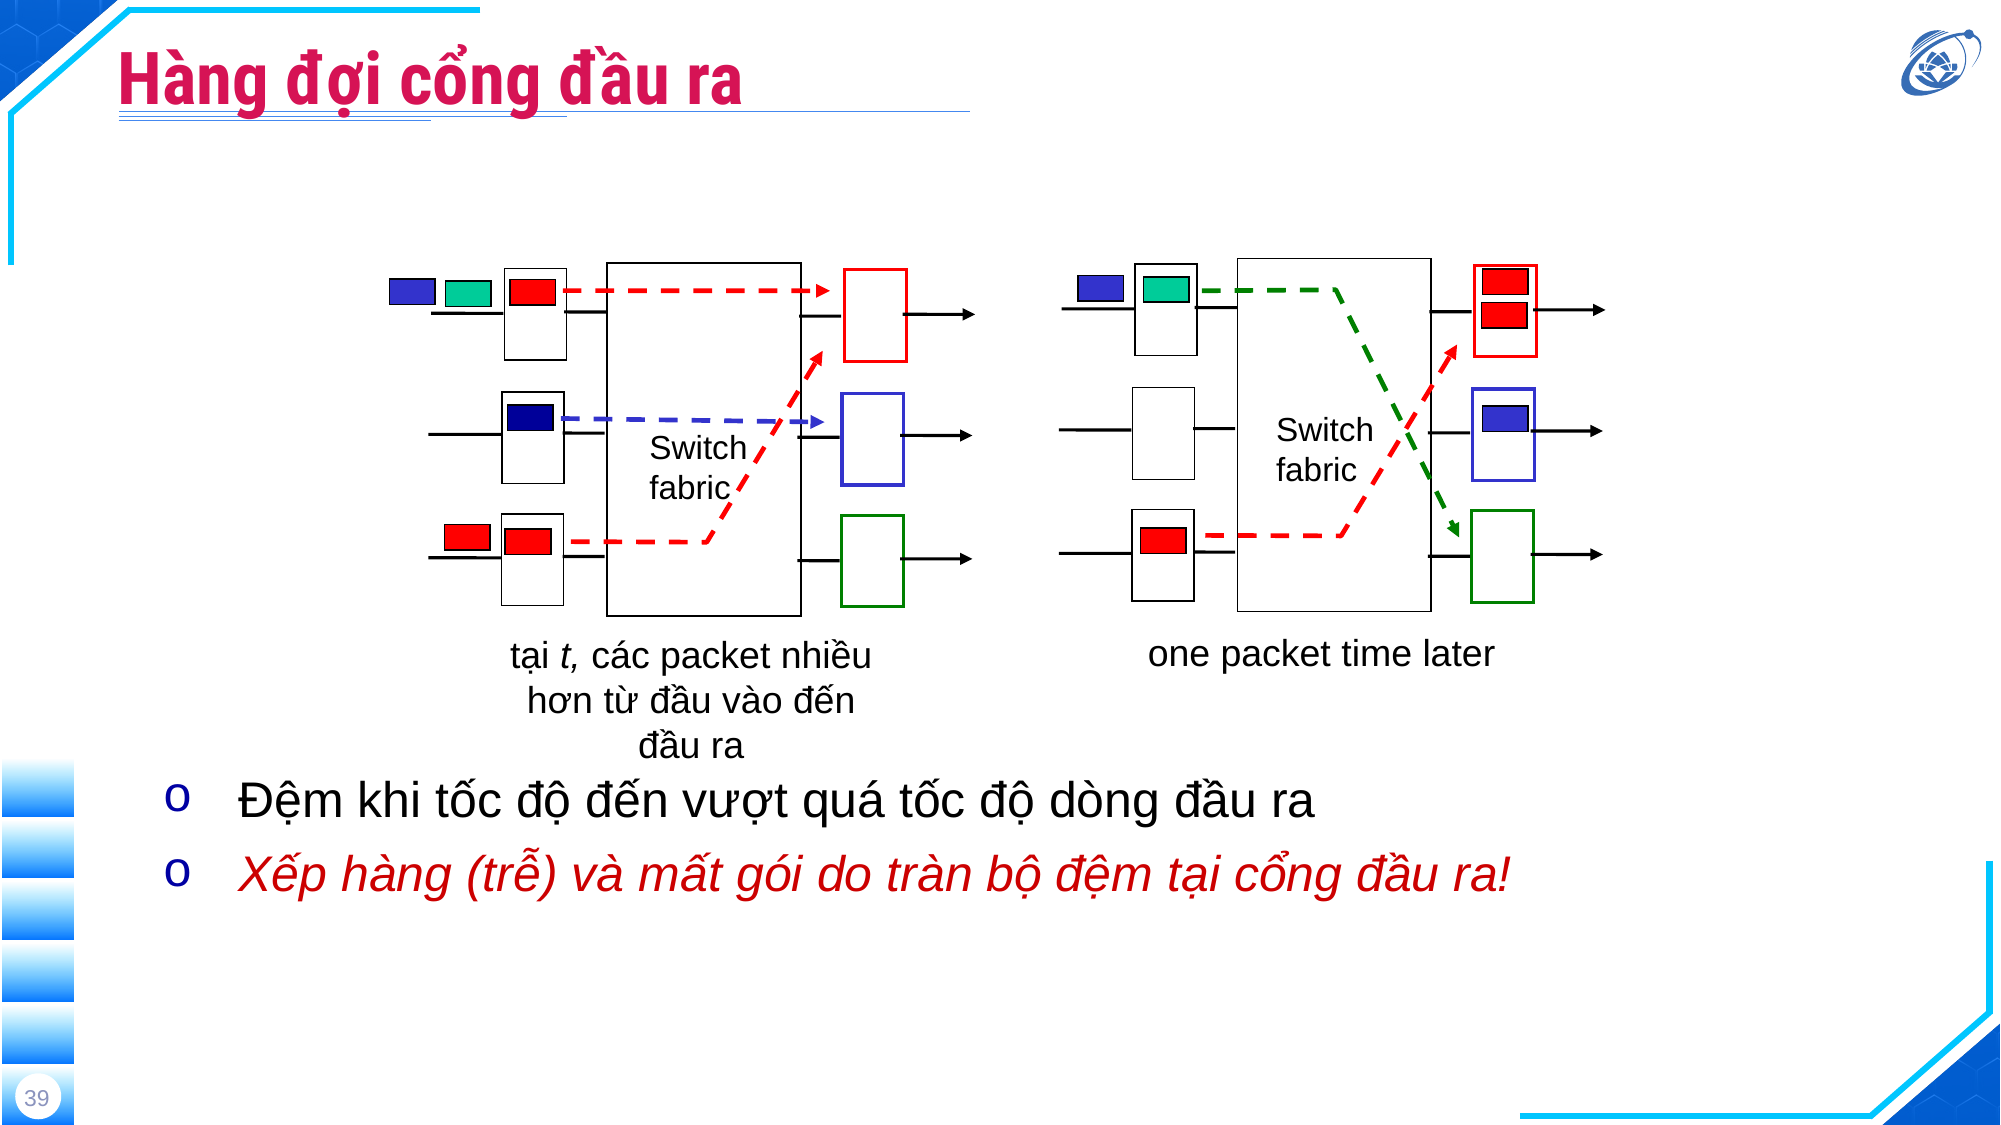

# Hàng đợi cổng đầu ra

Switch
fabric

Switch
fabric

one packet time later
tại t, các packet nhiều hơn từ đầu vào đến đầu ra
Đệm khi tốc độ đến vượt quá tốc độ dòng đầu ra
Xếp hàng (trễ) và mất gói do tràn bộ đệm tại cổng đầu ra!
39